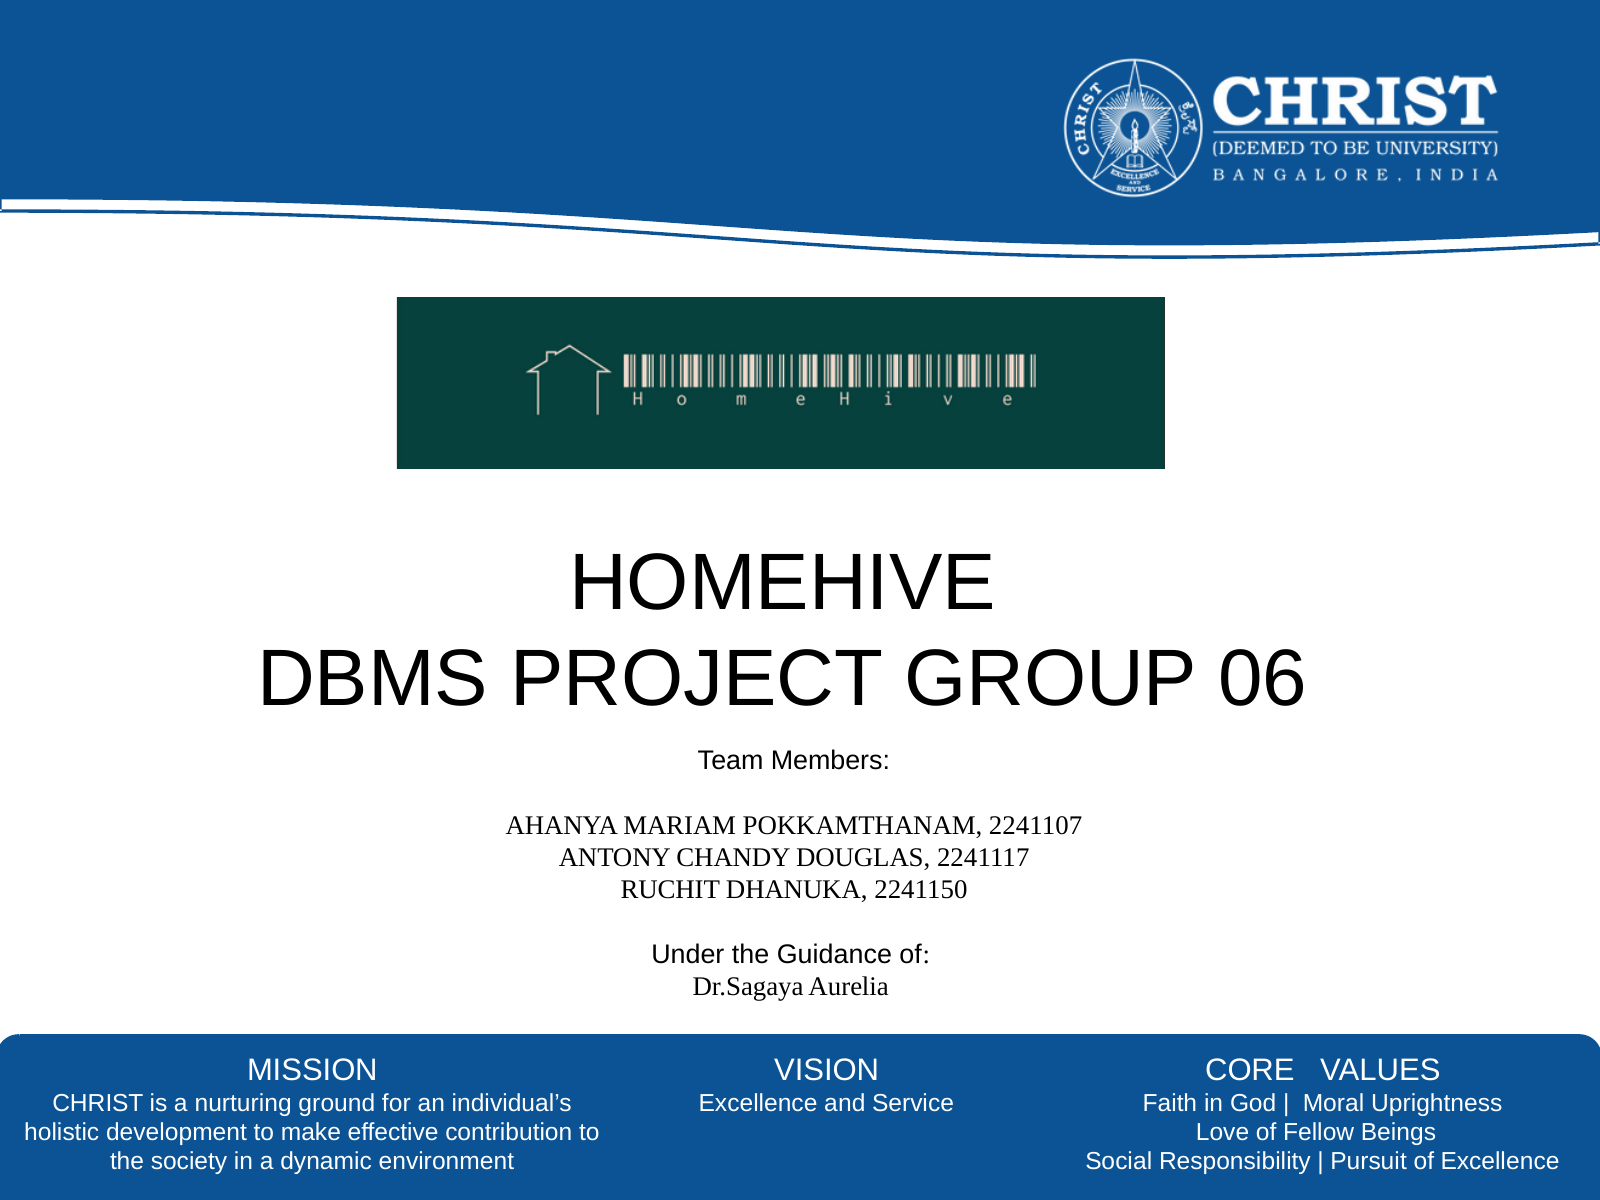

HOMEHIVE
DBMS PROJECT GROUP 06

Team Members:

AHANYA MARIAM POKKAMTHANAM, 2241107
ANTONY CHANDY DOUGLAS, 2241117
RUCHIT DHANUKA, 2241150

Under the Guidance of:
Dr.Sagaya Aurelia

MISSION
CHRIST is a nurturing ground for an individual’s holistic development to make effective contribution to the society in a dynamic environment
VISION
Excellence and Service
CORE   VALUES
Faith in God |  Moral Uprightness
 Love of Fellow Beings
Social Responsibility | Pursuit of Excellence